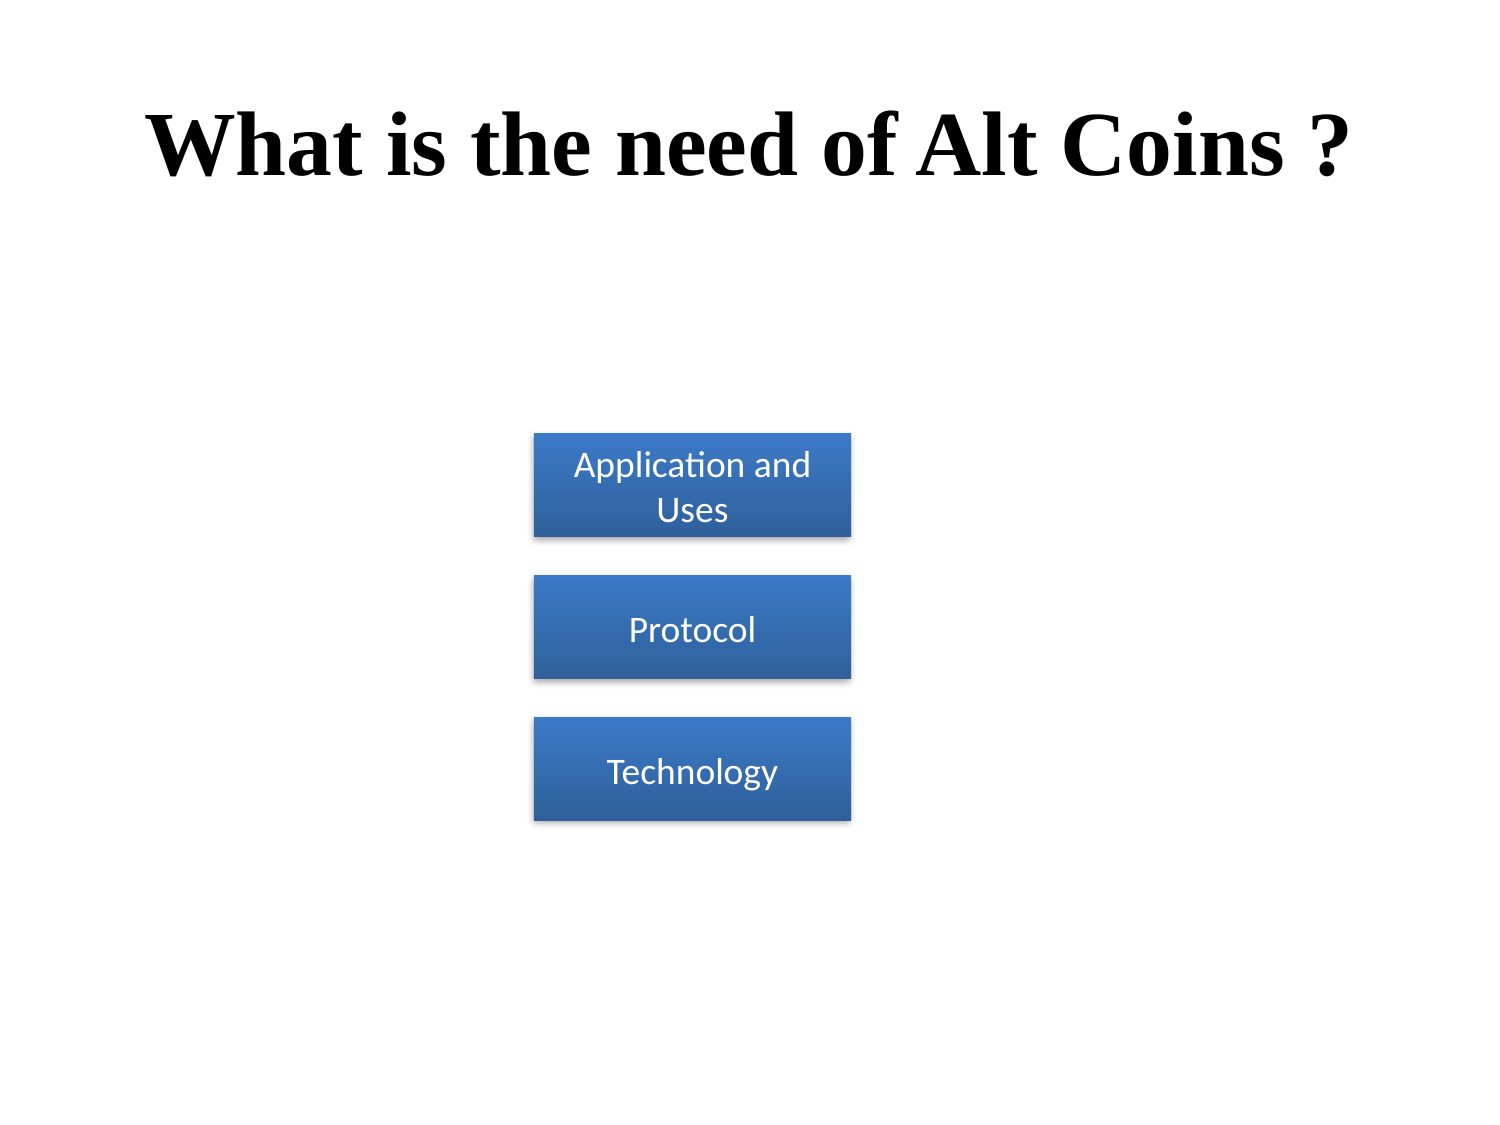

# What is the need of Alt Coins ?
Application and Uses
Protocol
Technology